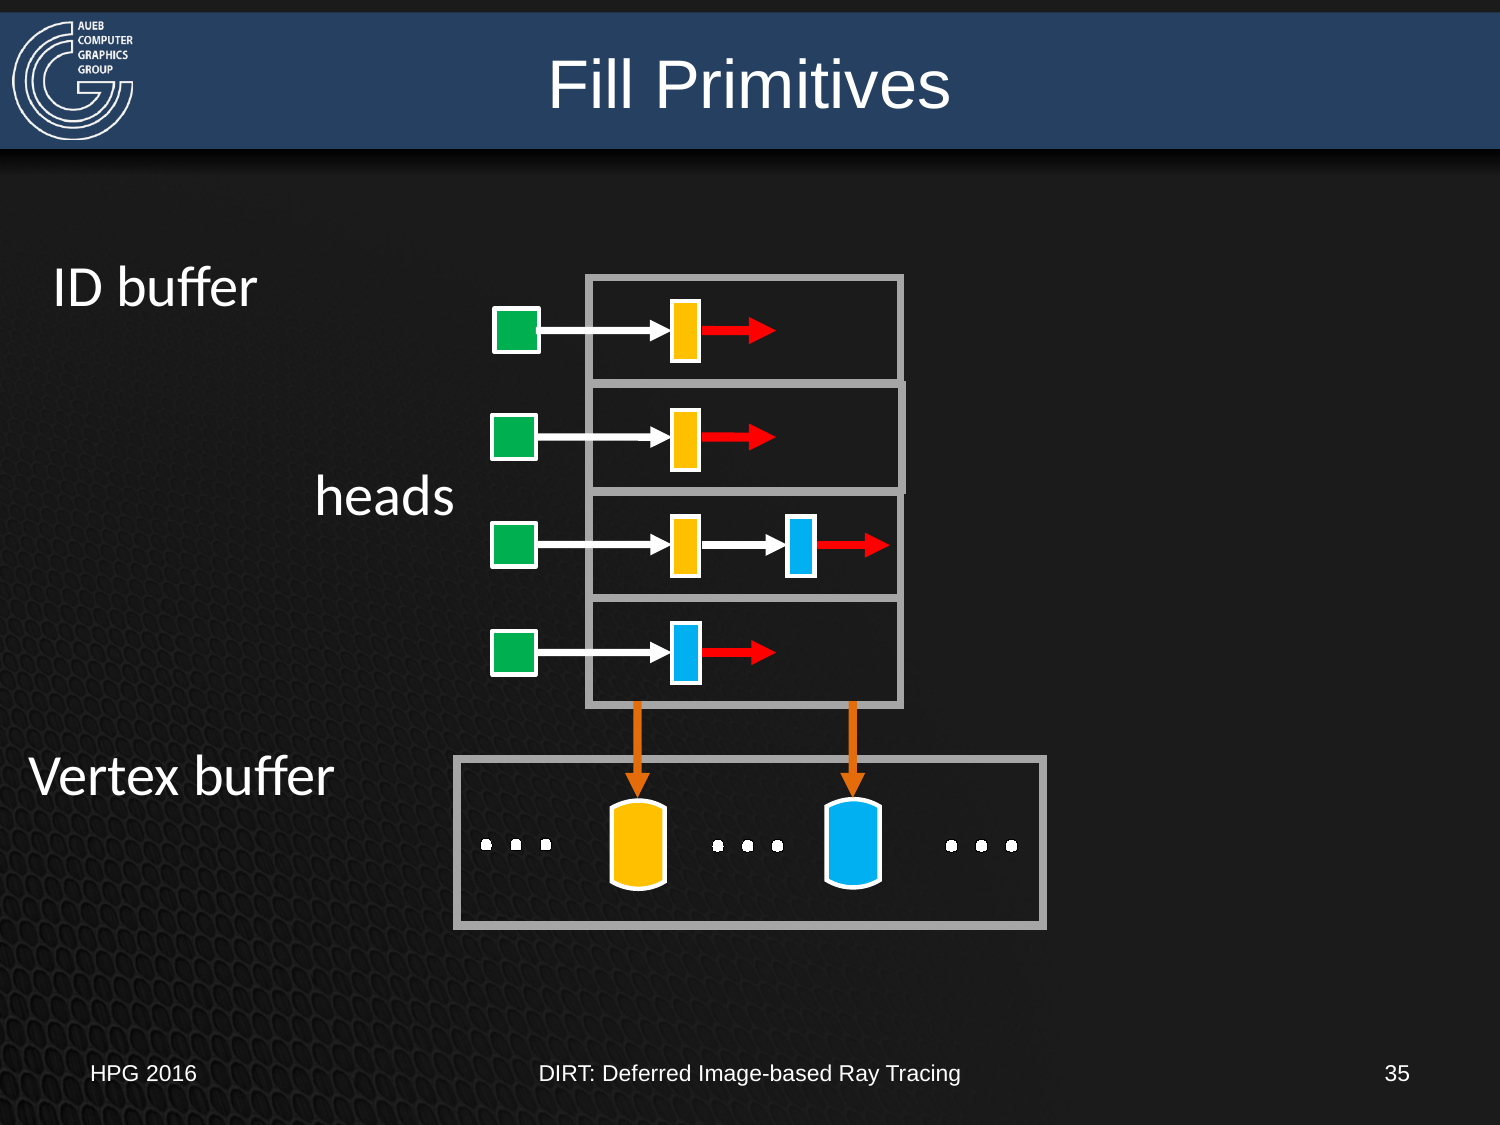

# Fill Primitives
ID buffer

heads

Vertex buffer

HPG 2016
DIRT: Deferred Image-based Ray Tracing
35